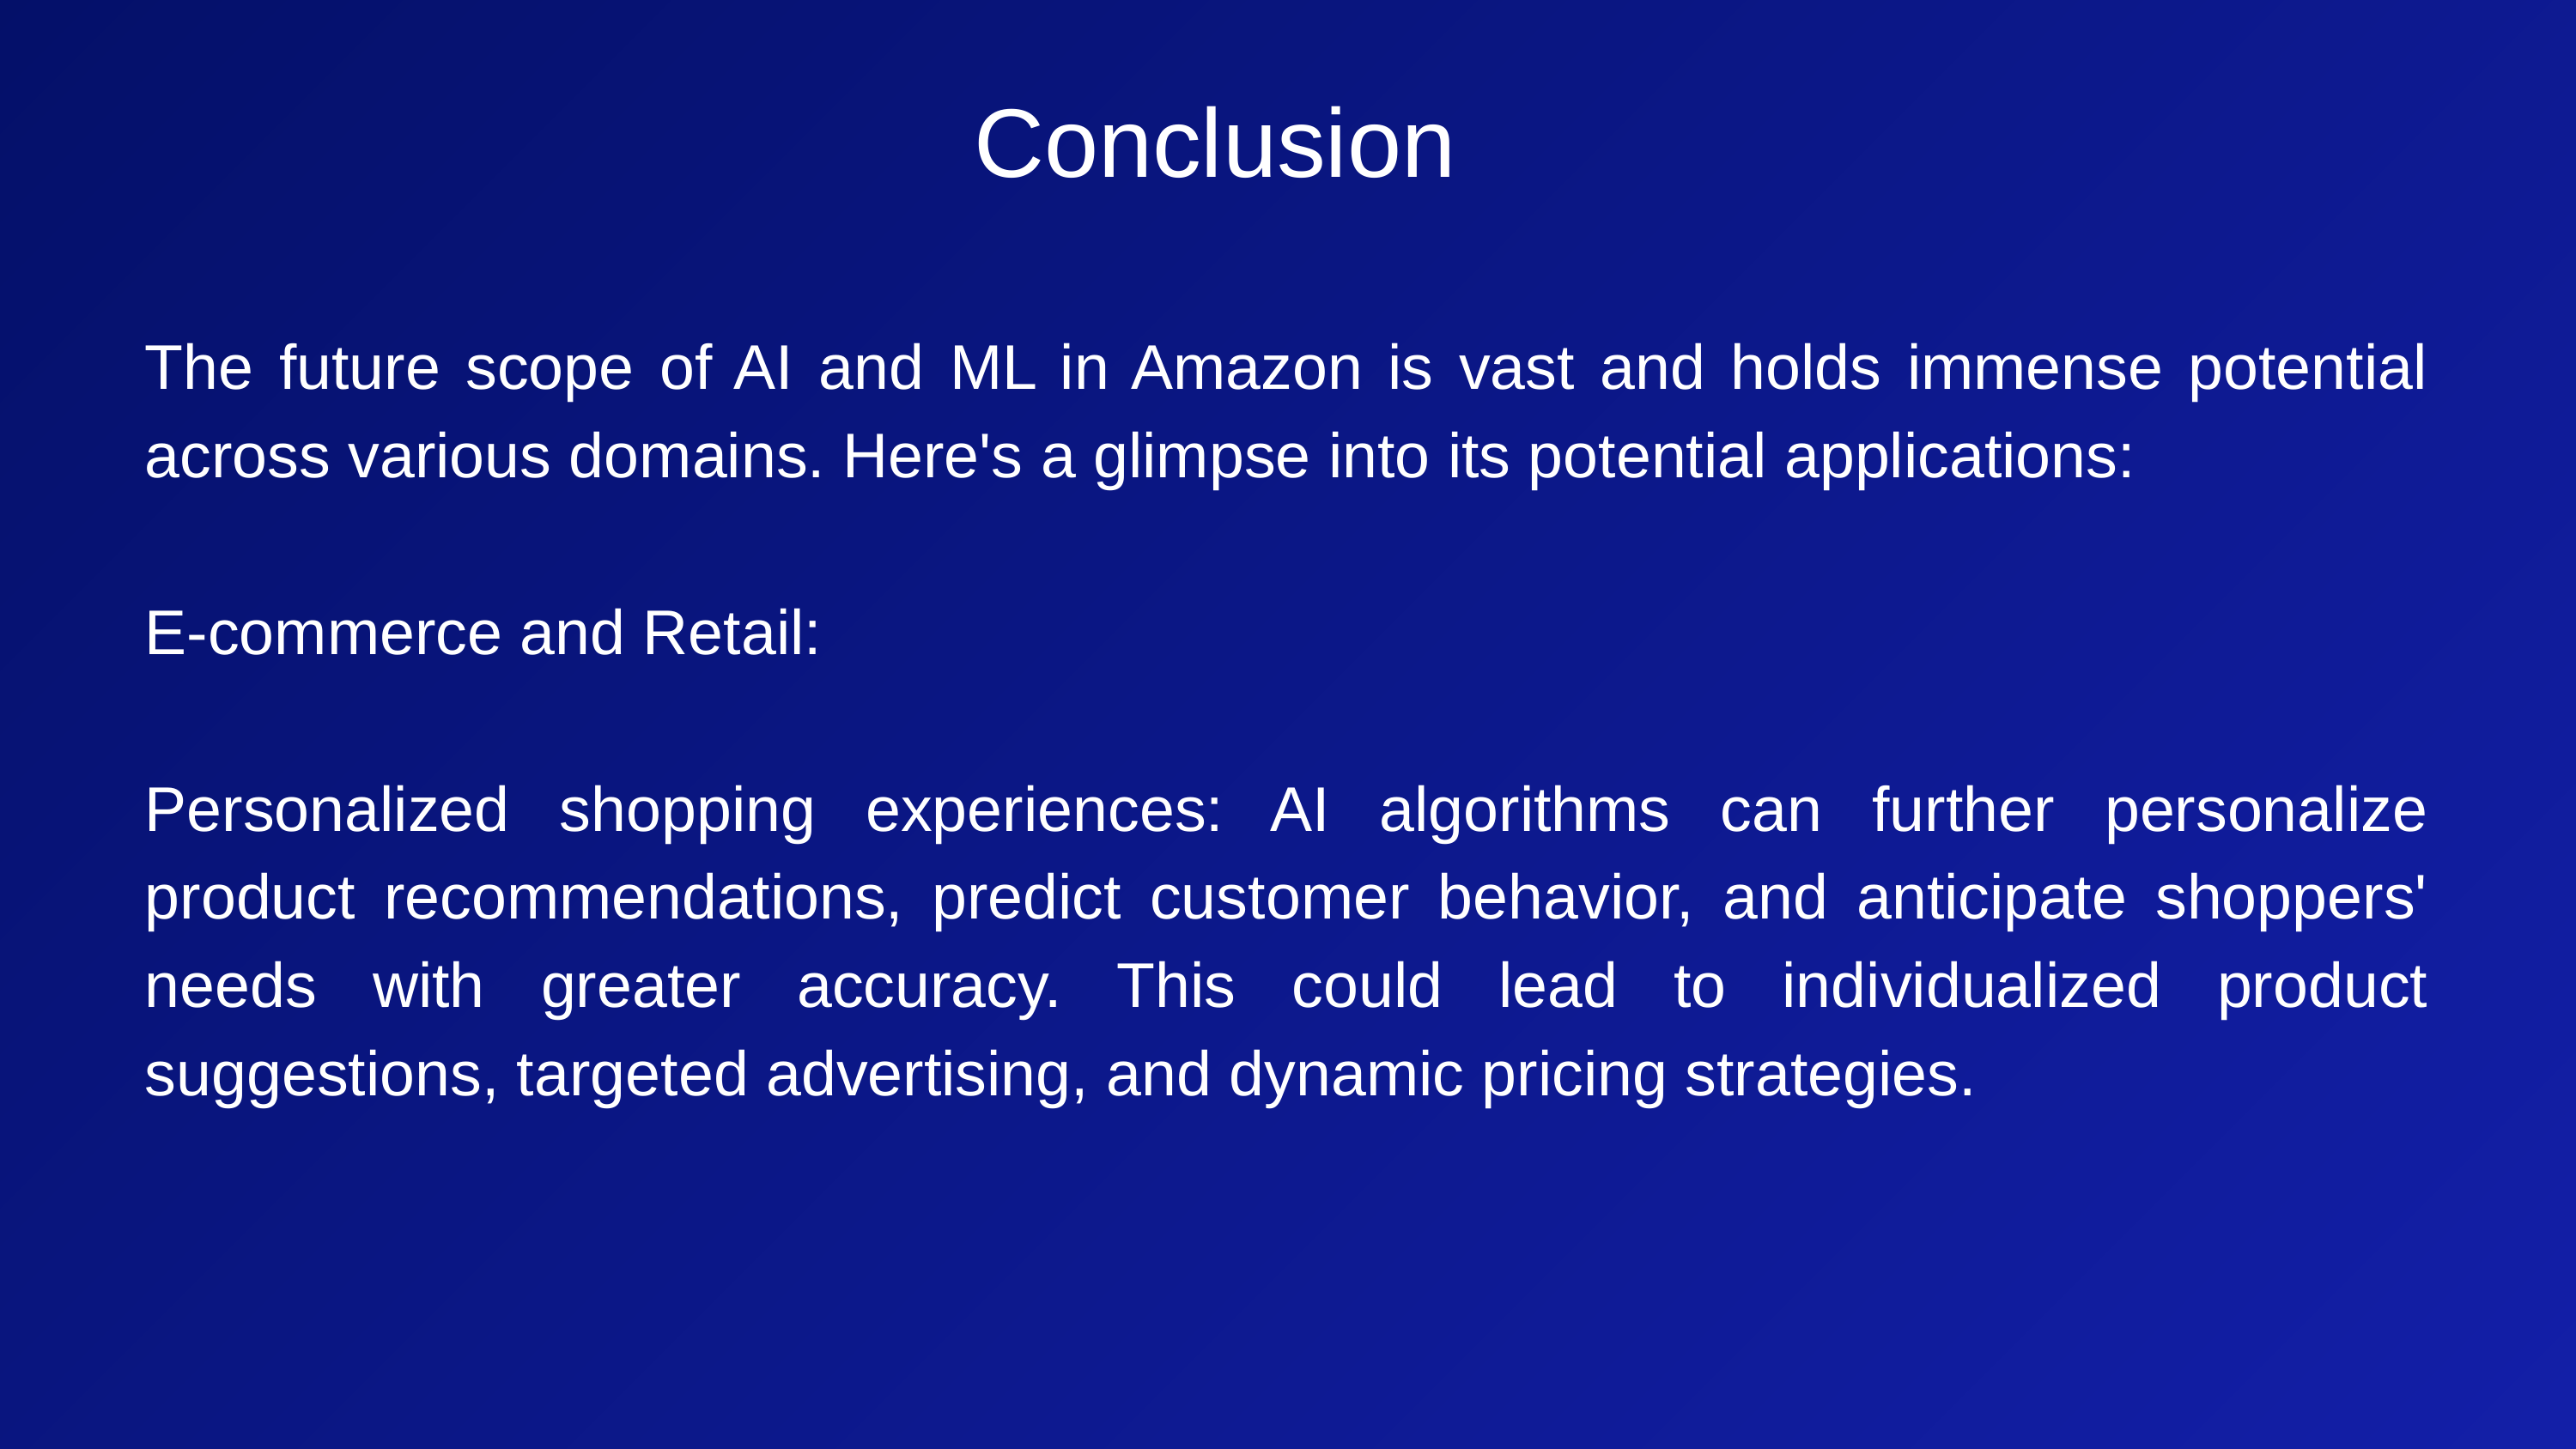

Conclusion
The future scope of AI and ML in Amazon is vast and holds immense potential across various domains. Here's a glimpse into its potential applications:

E-commerce and Retail:

Personalized shopping experiences: AI algorithms can further personalize product recommendations, predict customer behavior, and anticipate shoppers' needs with greater accuracy. This could lead to individualized product suggestions, targeted advertising, and dynamic pricing strategies.